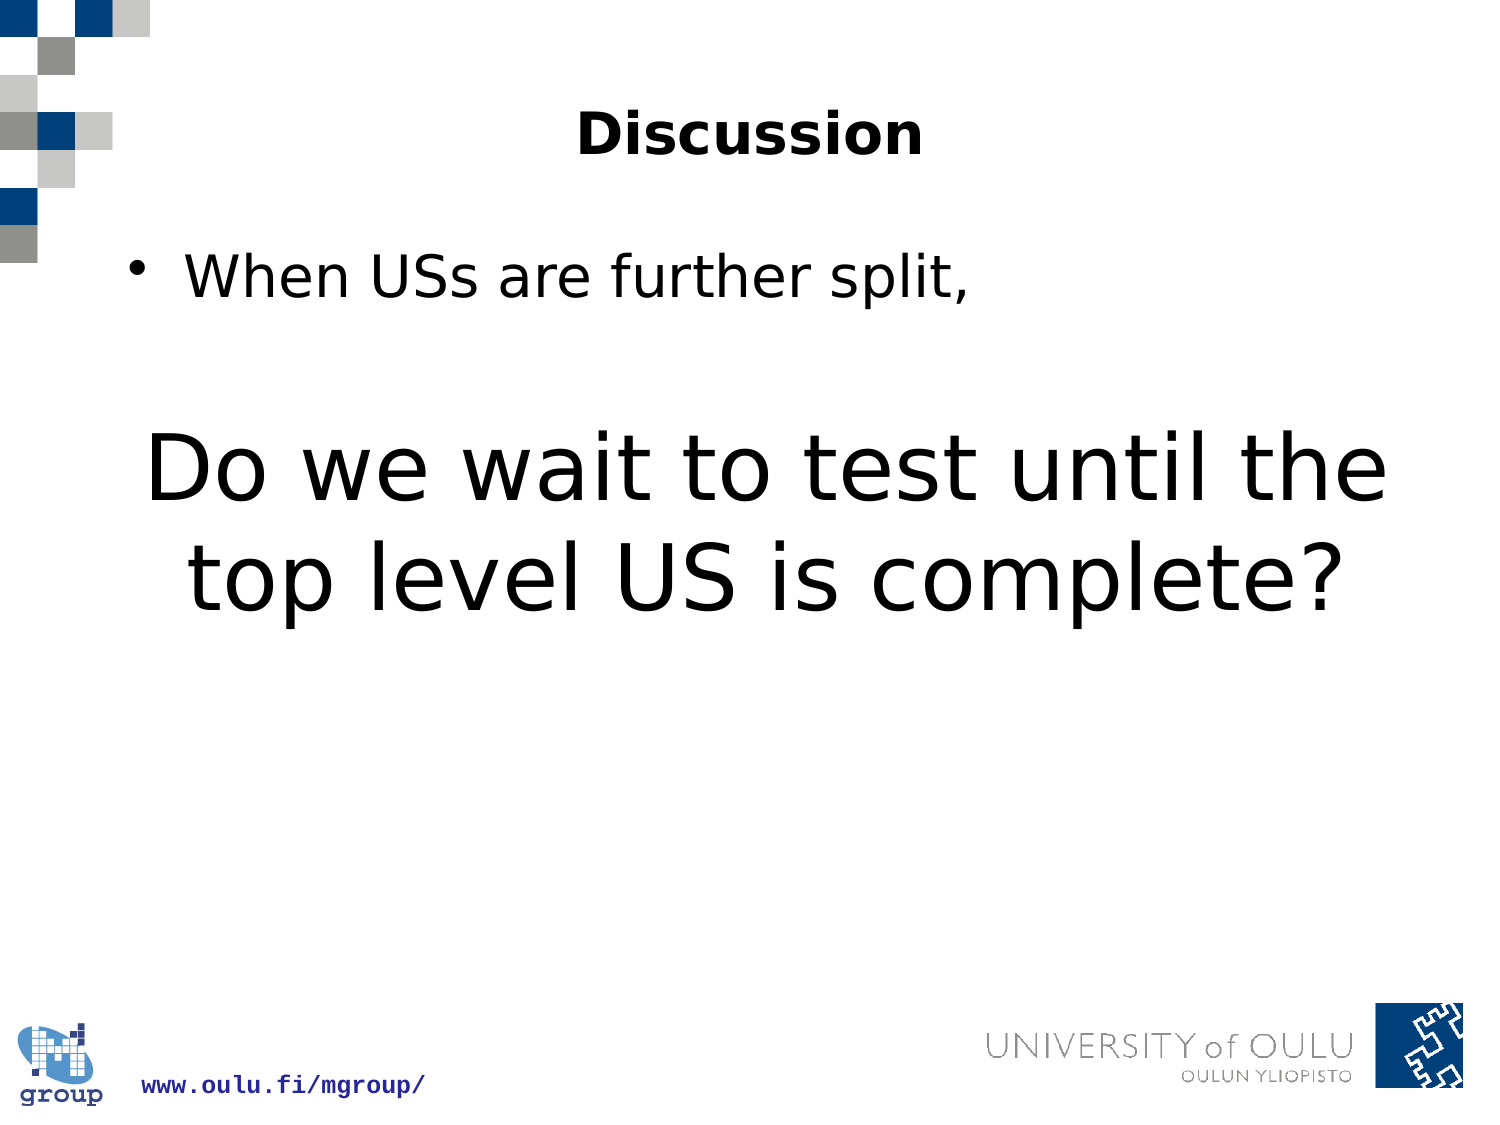

# Discussion
When USs are further split,

Do we wait to test until the top level US is complete?